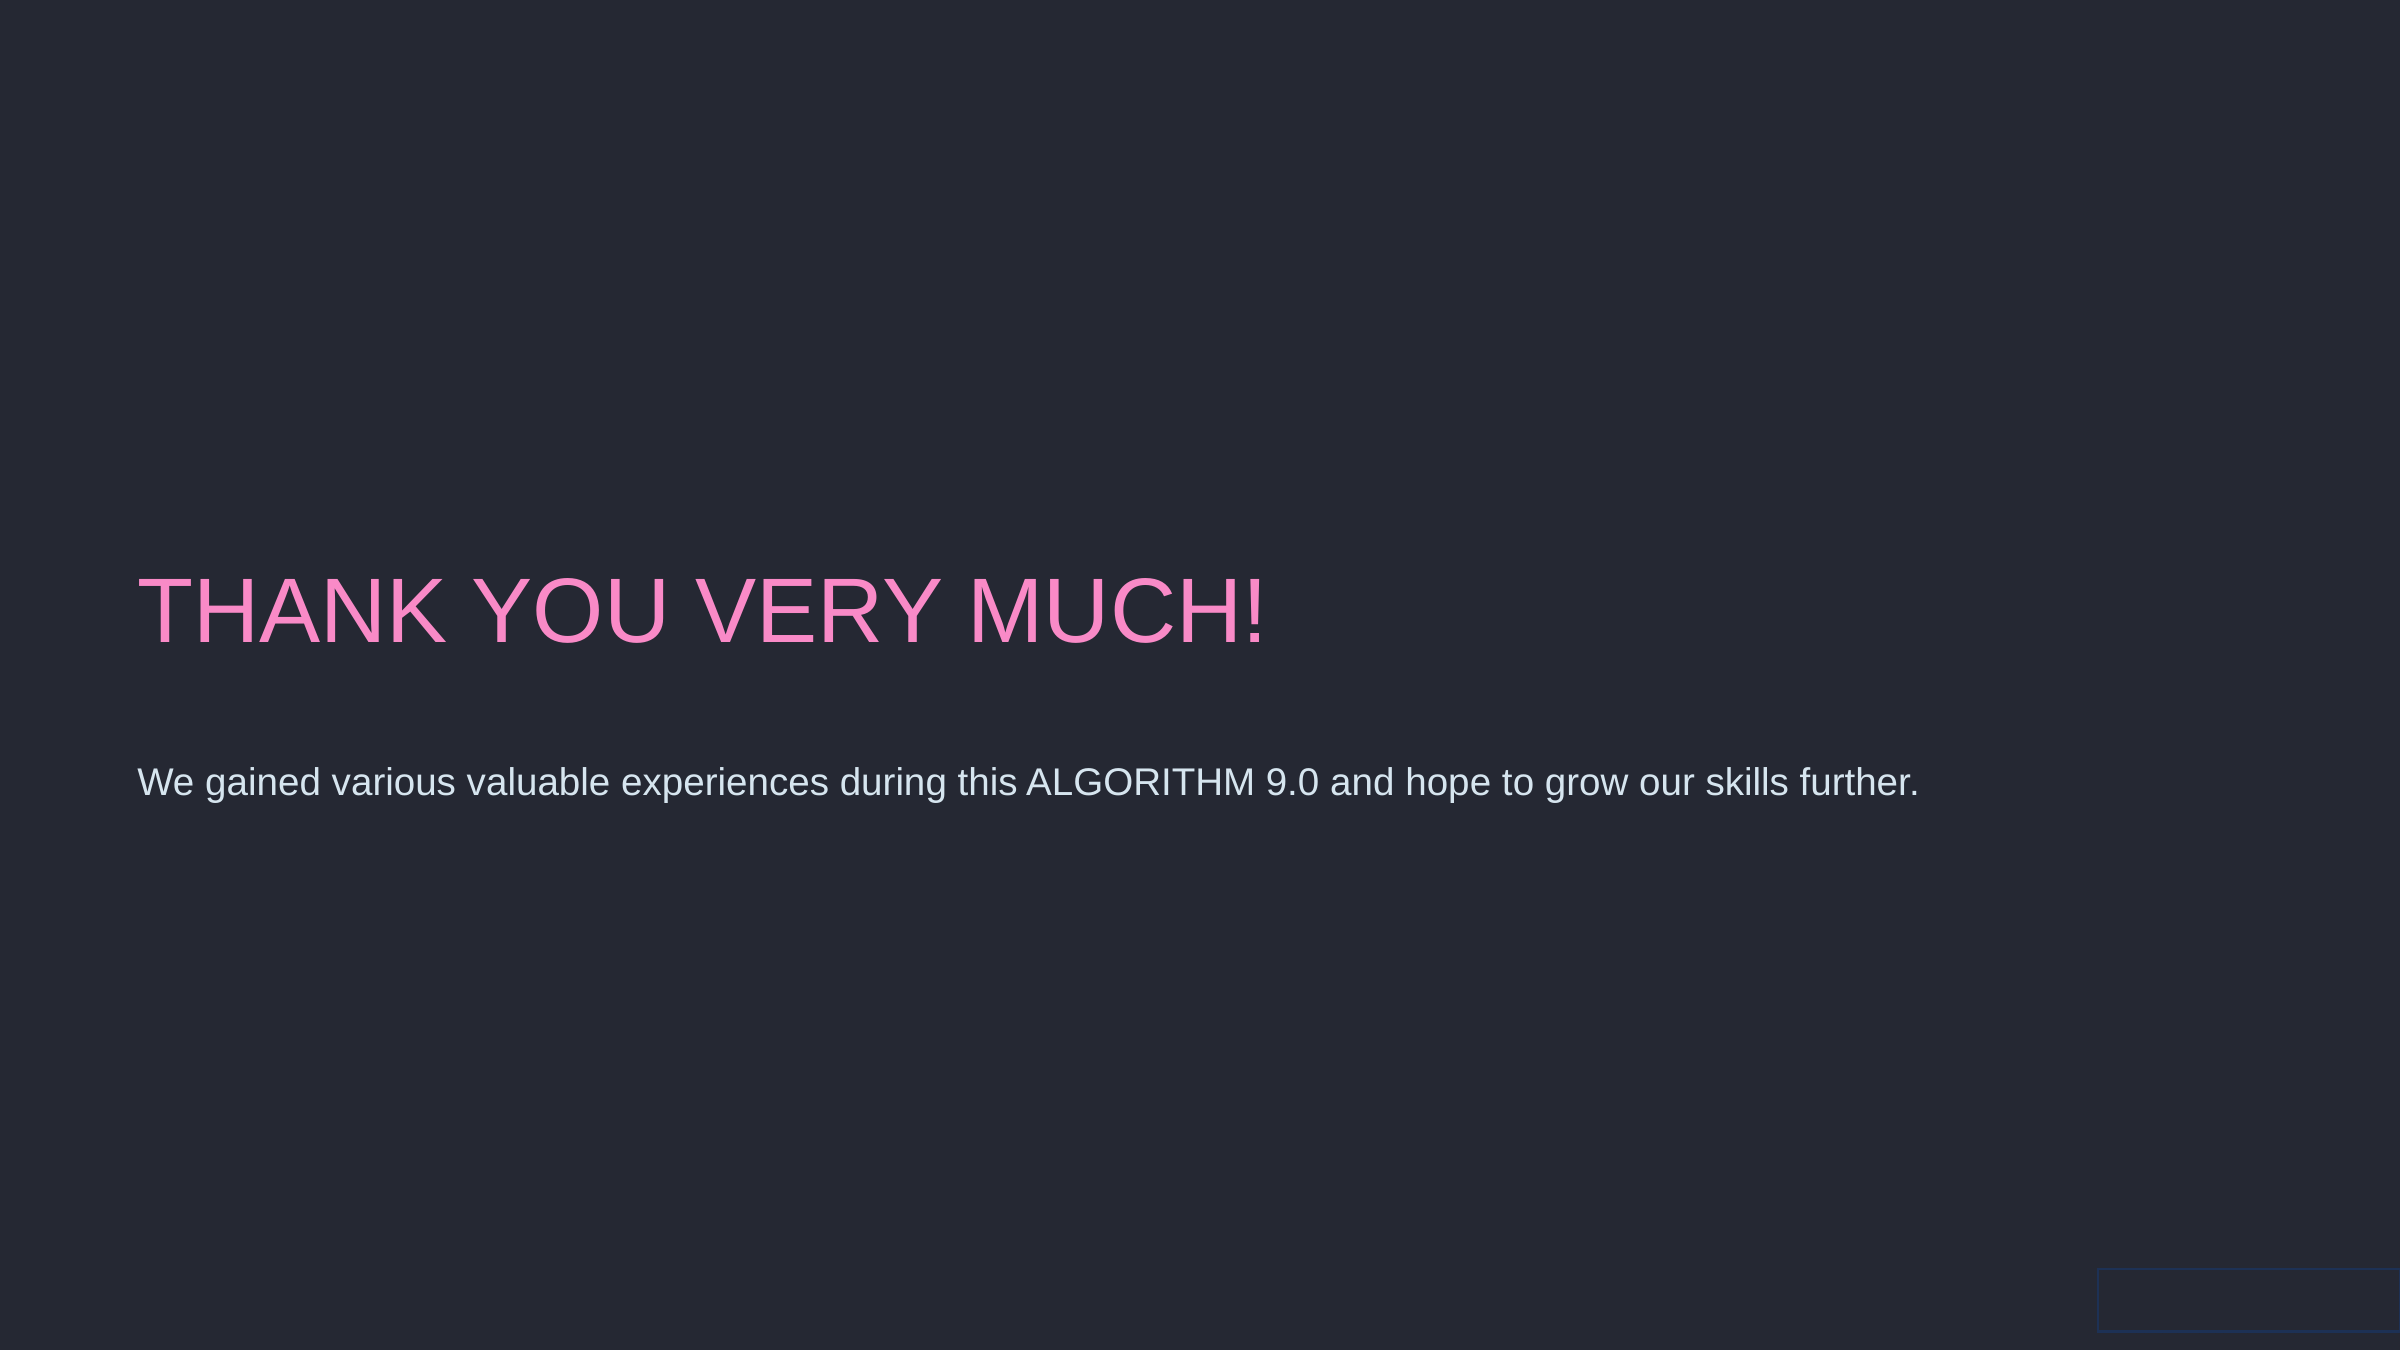

THANK YOU VERY MUCH!
We gained various valuable experiences during this ALGORITHM 9.0 and hope to grow our skills further.